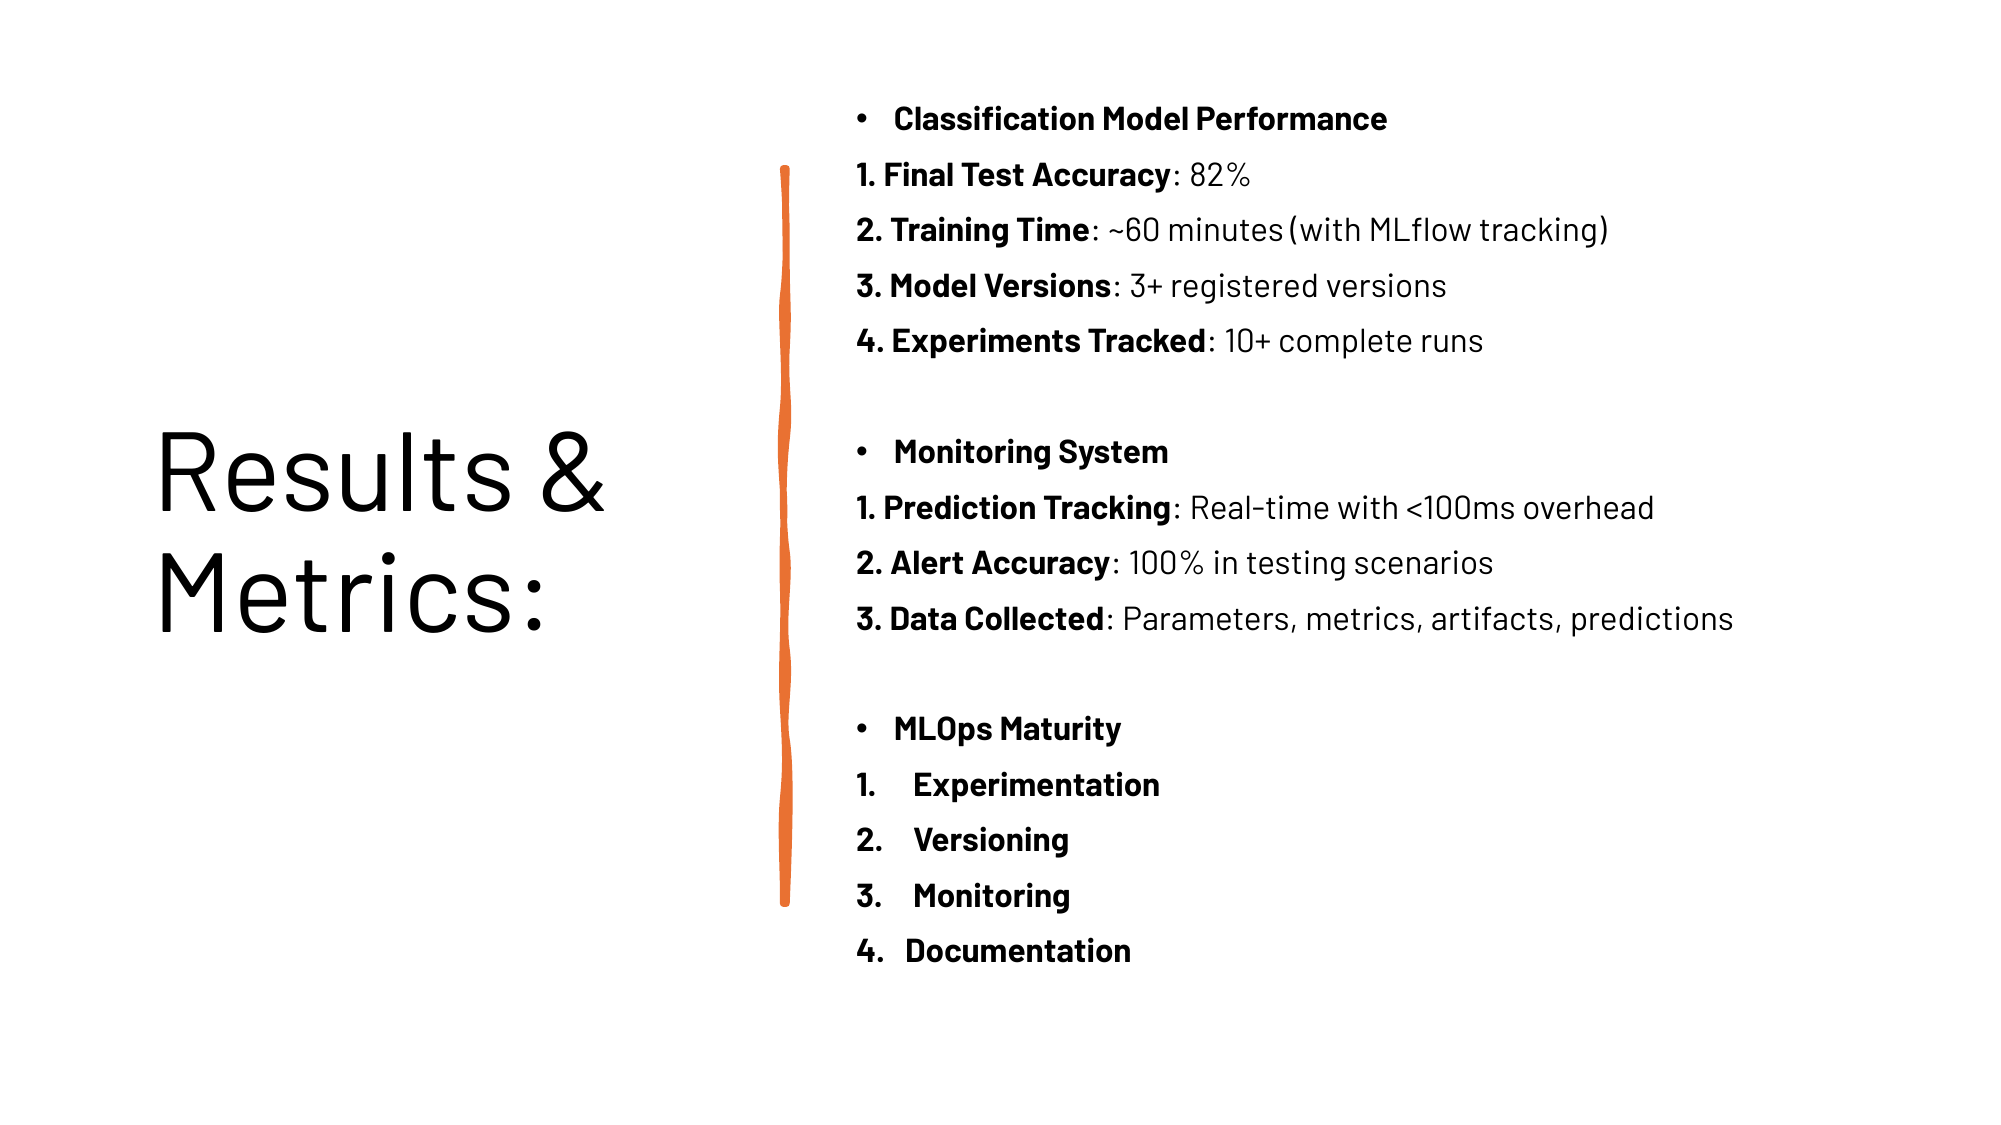

# Results & Metrics:
Classification Model Performance
1. Final Test Accuracy: 82%
2. Training Time: ~60 minutes (with MLflow tracking)
3. Model Versions: 3+ registered versions
4. Experiments Tracked: 10+ complete runs

Monitoring System
1. Prediction Tracking: Real-time with <100ms overhead
2. Alert Accuracy: 100% in testing scenarios
3. Data Collected: Parameters, metrics, artifacts, predictions

MLOps Maturity
Experimentation
Versioning
Monitoring
4.   Documentation